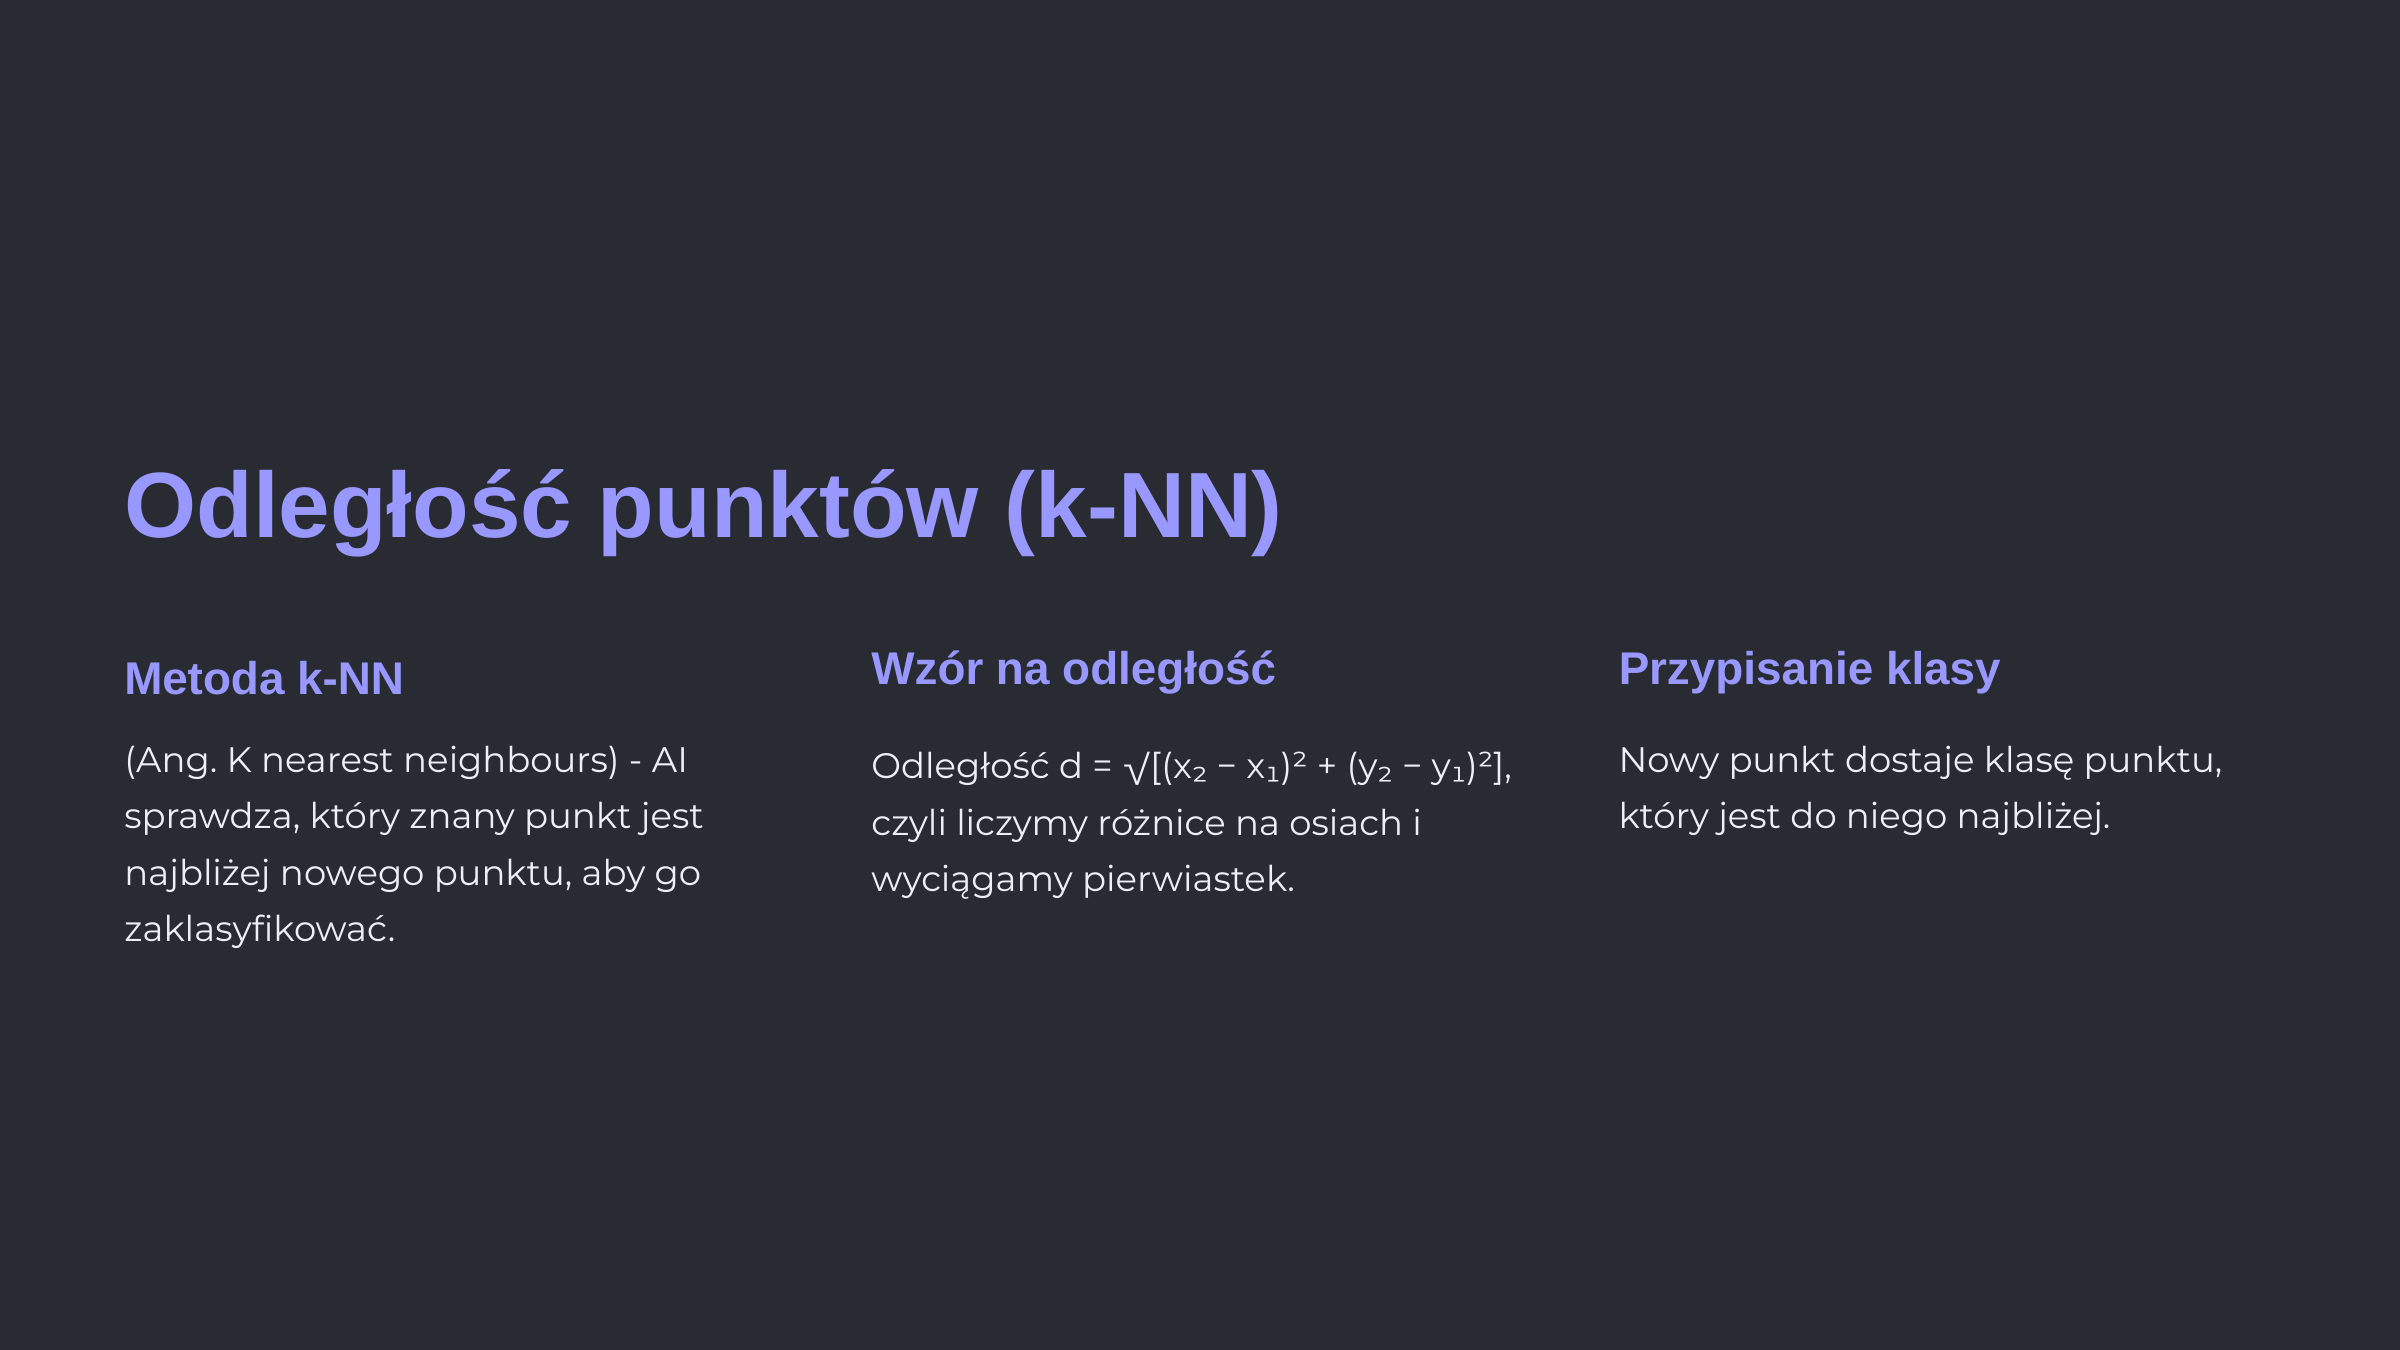

Odległość punktów (k-NN)
Wzór na odległość
Przypisanie klasy
Metoda k-NN
(Ang. K nearest neighbours) - AI sprawdza, który znany punkt jest najbliżej nowego punktu, aby go zaklasyfikować.
Nowy punkt dostaje klasę punktu, który jest do niego najbliżej.
Odległość d = √[(x₂ − x₁)² + (y₂ − y₁)²], czyli liczymy różnice na osiach i wyciągamy pierwiastek.